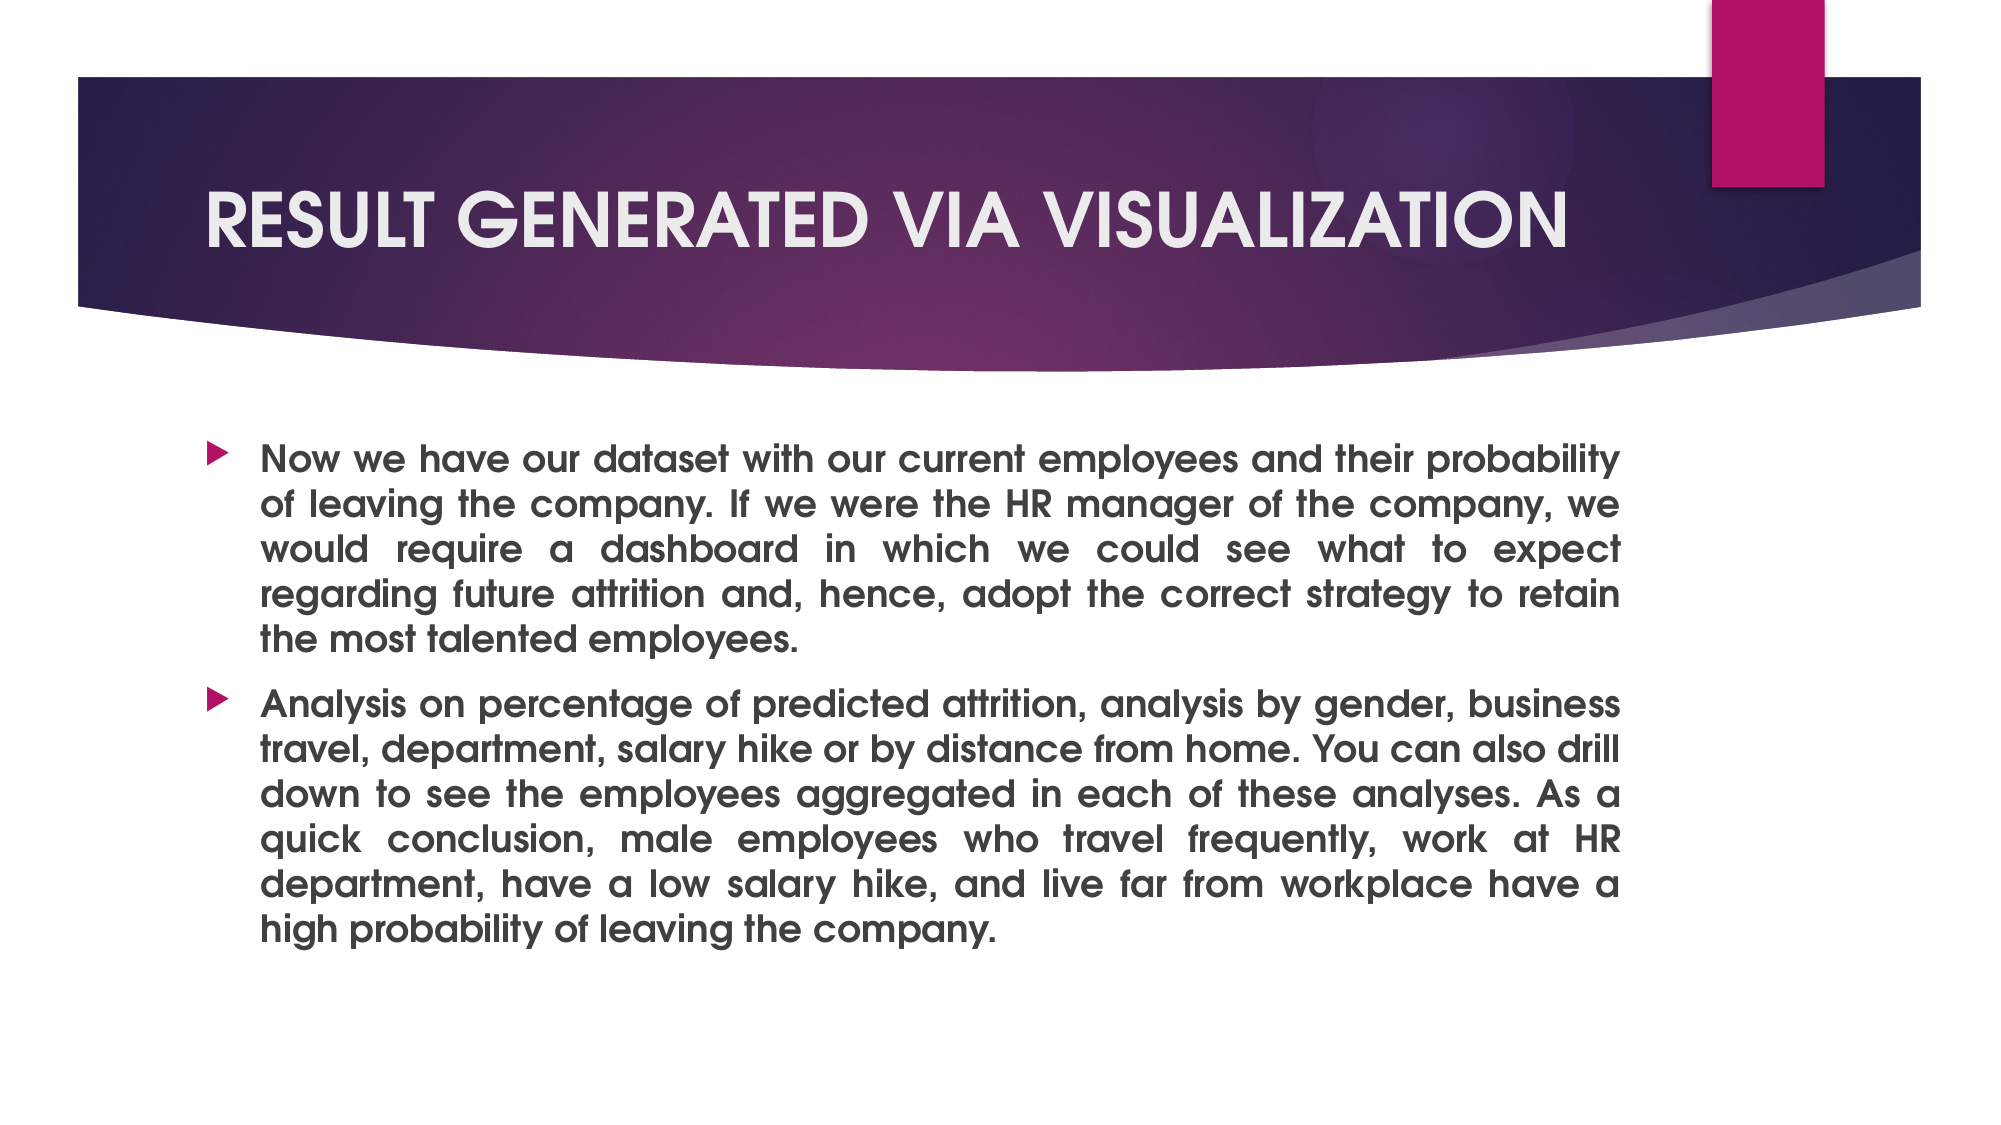

# RESULT GENERATED VIA VISUALIZATION
Now we have our dataset with our current employees and their probability of leaving the company. If we were the HR manager of the company, we would require a dashboard in which we could see what to expect regarding future attrition and, hence, adopt the correct strategy to retain the most talented employees.
Analysis on percentage of predicted attrition, analysis by gender, business travel, department, salary hike or by distance from home. You can also drill down to see the employees aggregated in each of these analyses. As a quick conclusion, male employees who travel frequently, work at HR department, have a low salary hike, and live far from workplace have a high probability of leaving the company.